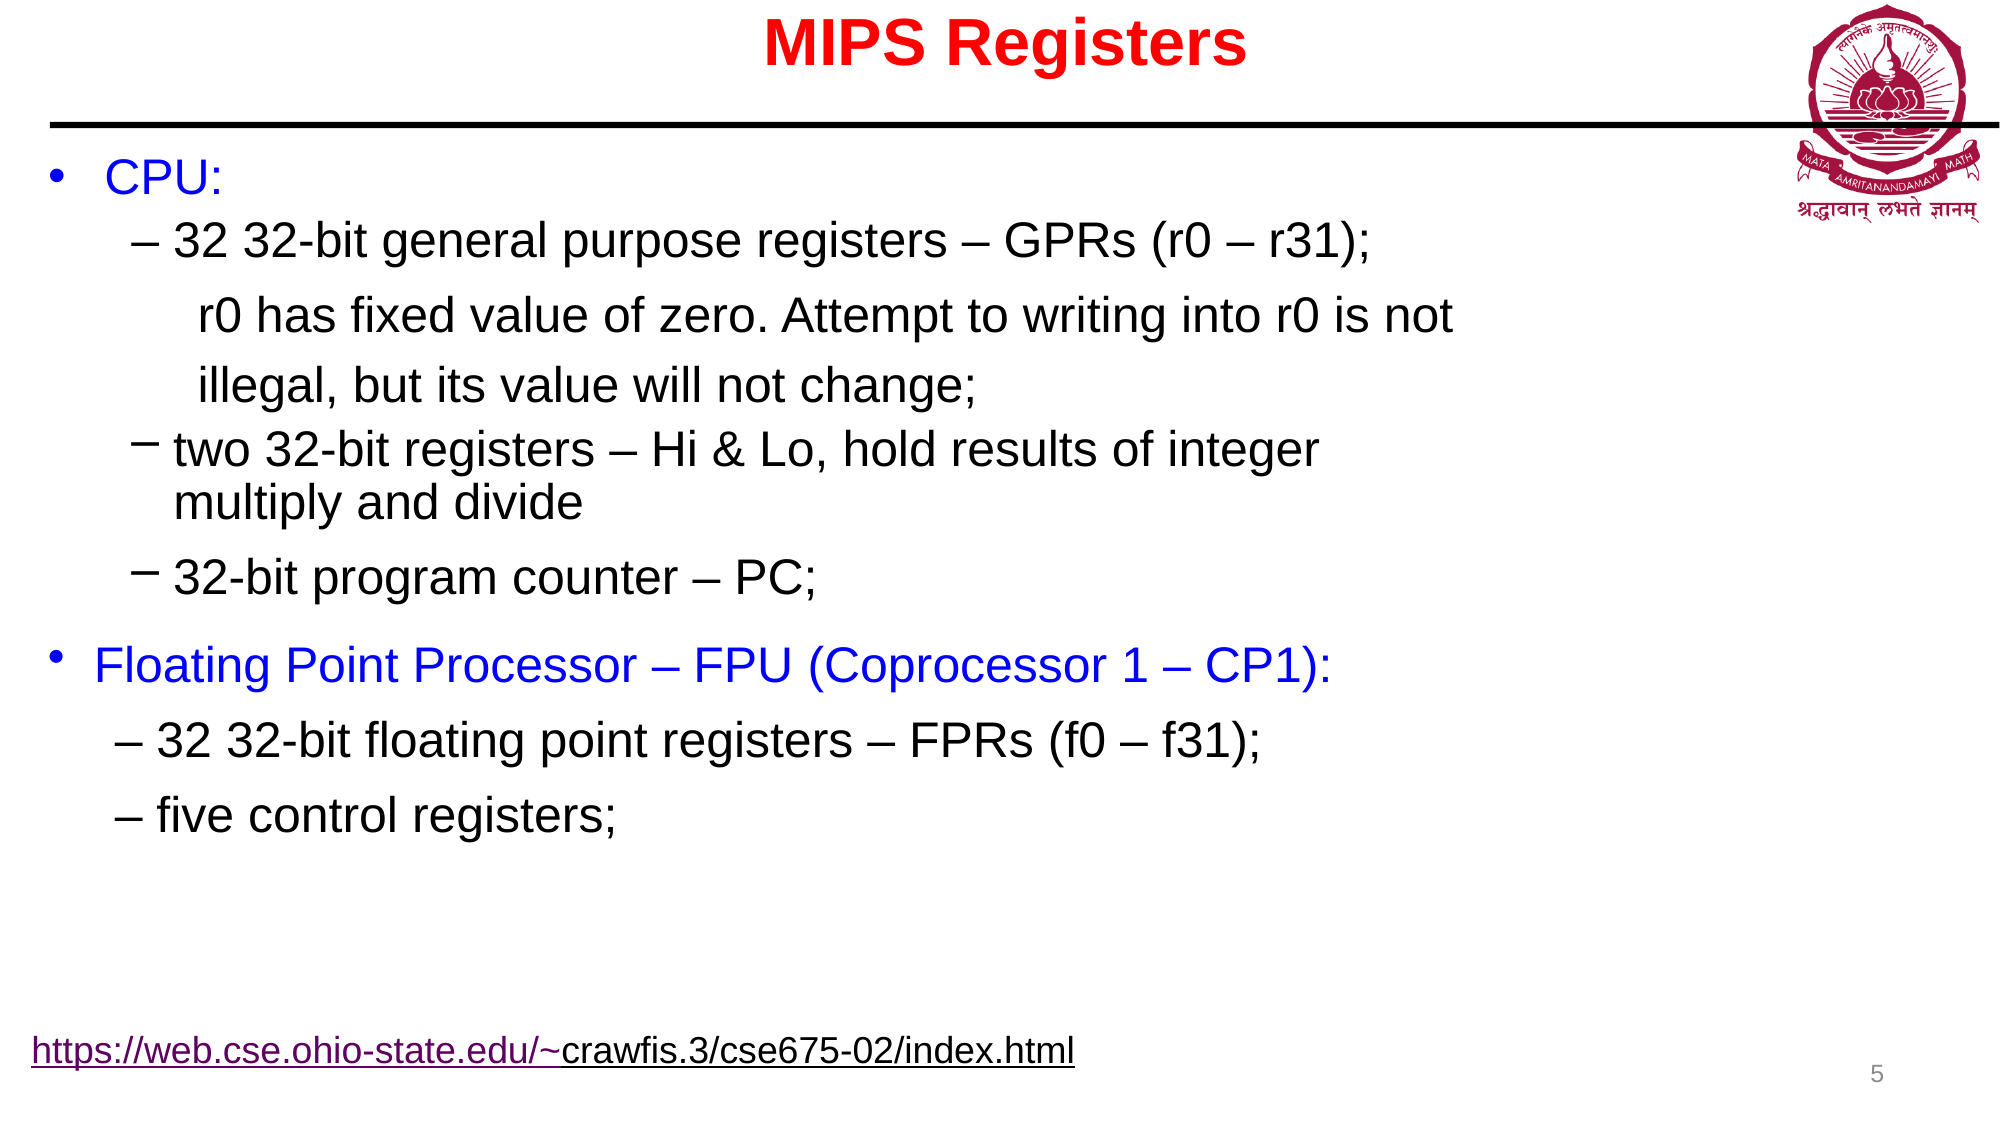

# MIPS Registers

CPU:
– 32 32-bit general purpose registers – GPRs (r0 – r31);
r0 has fixed value of zero. Attempt to writing into r0 is not
illegal, but its value will not change;
 two 32-bit registers – Hi & Lo, hold results of integer
   multiply and divide
 32-bit program counter – PC;
  Floating Point Processor – FPU (Coprocessor 1 – CP1):
– 32 32-bit floating point registers – FPRs (f0 – f31);
– five control registers;
https://web.cse.ohio-state.edu/~crawfis.3/cse675-02/index.html
5